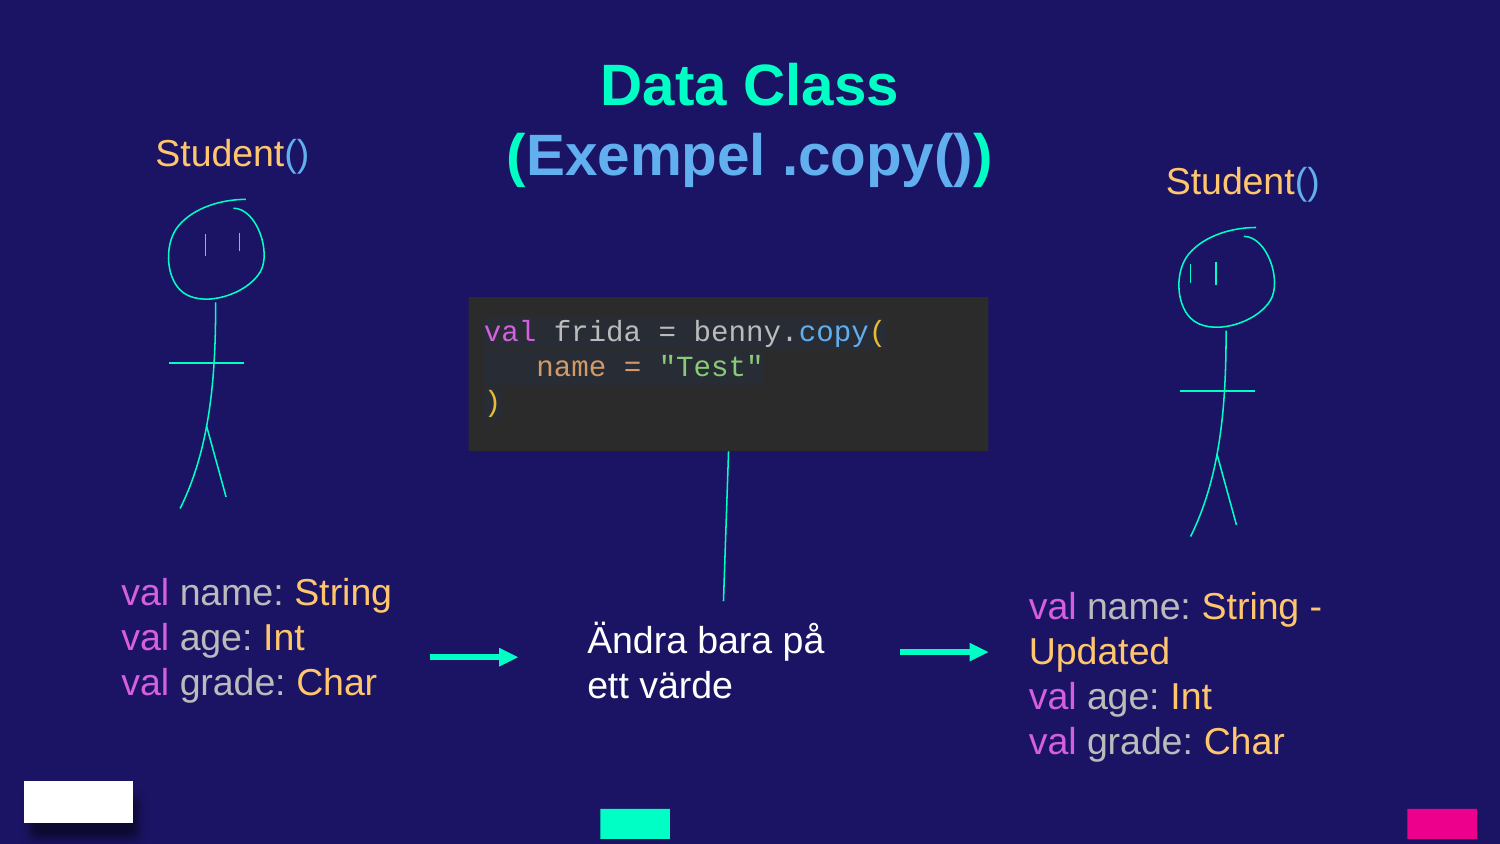

Data Class
(Exempel .copy())
Student()
Student()

val frida = benny.copy(
   name = "Test"
)
val name: String
val age: Int
val grade: Char

val name: String - Updated
val age: Int
val grade: Char
Ändra bara på ett värde